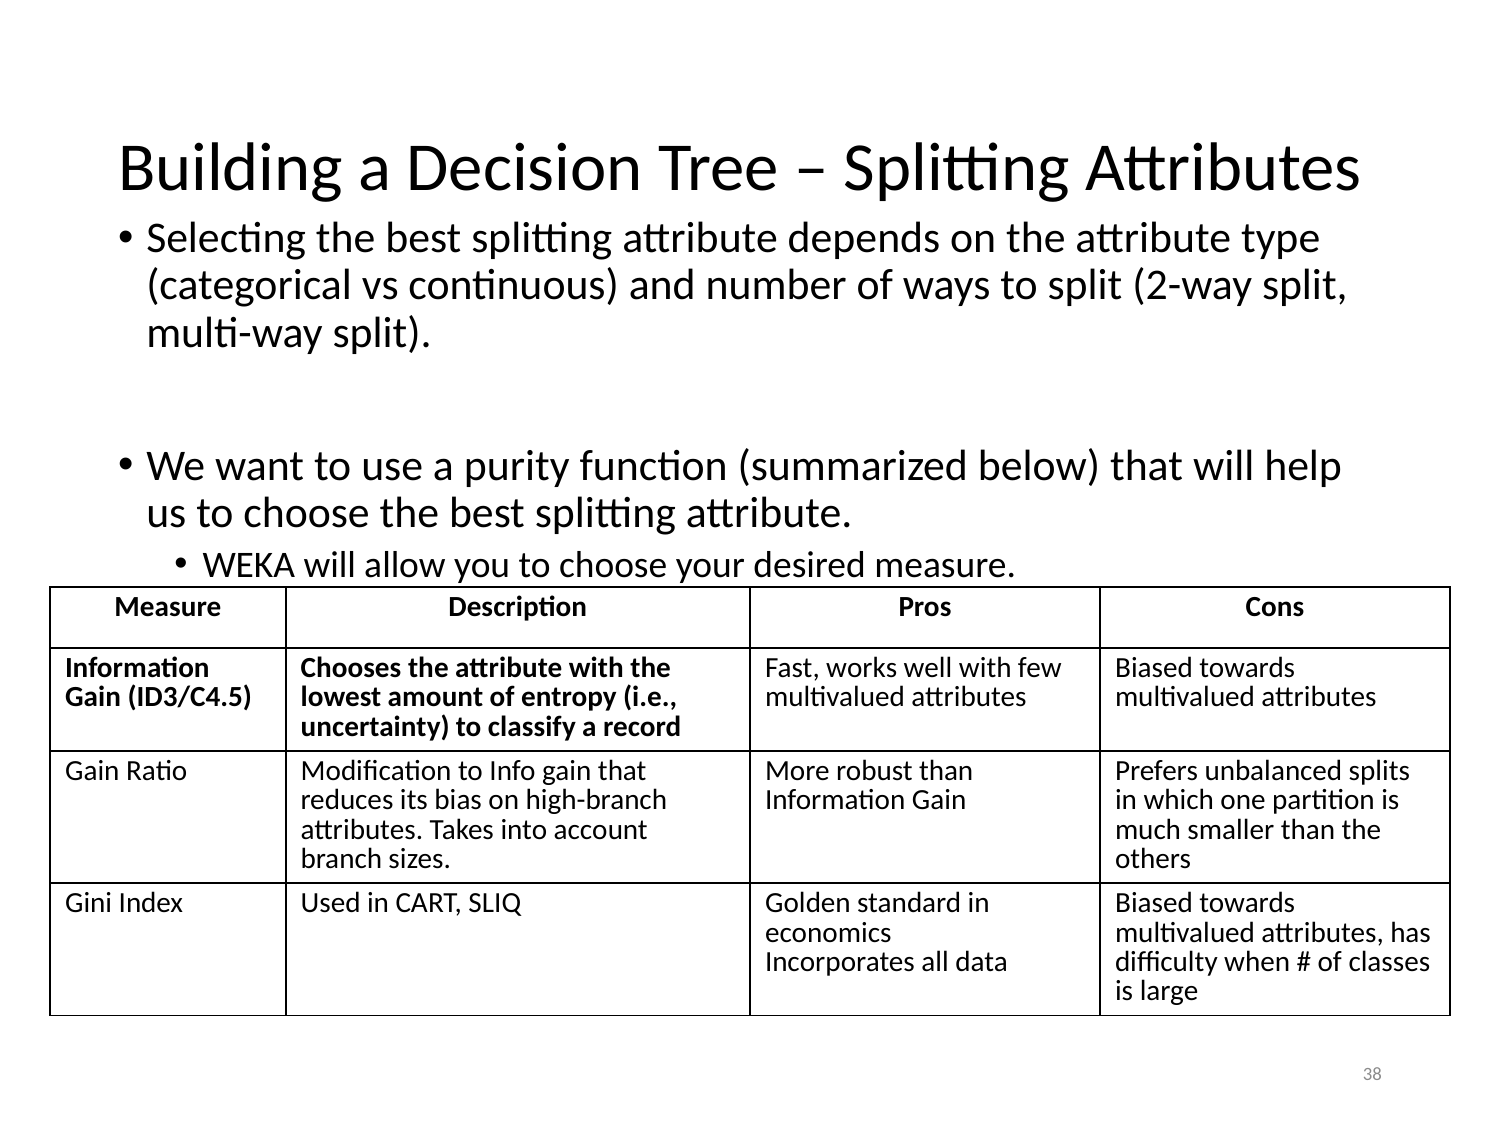

# Building a Decision Tree – Splitting Attributes
Selecting the best splitting attribute depends on the attribute type (categorical vs continuous) and number of ways to split (2-way split, multi-way split).

We want to use a purity function (summarized below) that will help us to choose the best splitting attribute.
WEKA will allow you to choose your desired measure.

| Measure | Description | Pros | Cons |
| --- | --- | --- | --- |
| Information Gain (ID3/C4.5) | Chooses the attribute with the lowest amount of entropy (i.e., uncertainty) to classify a record | Fast, works well with few multivalued attributes | Biased towards multivalued attributes |
| Gain Ratio | Modification to Info gain that reduces its bias on high-branch attributes. Takes into account branch sizes. | More robust than Information Gain | Prefers unbalanced splits in which one partition is much smaller than the others |
| Gini Index | Used in CART, SLIQ | Golden standard in economics Incorporates all data | Biased towards multivalued attributes, has difficulty when # of classes is large |
38